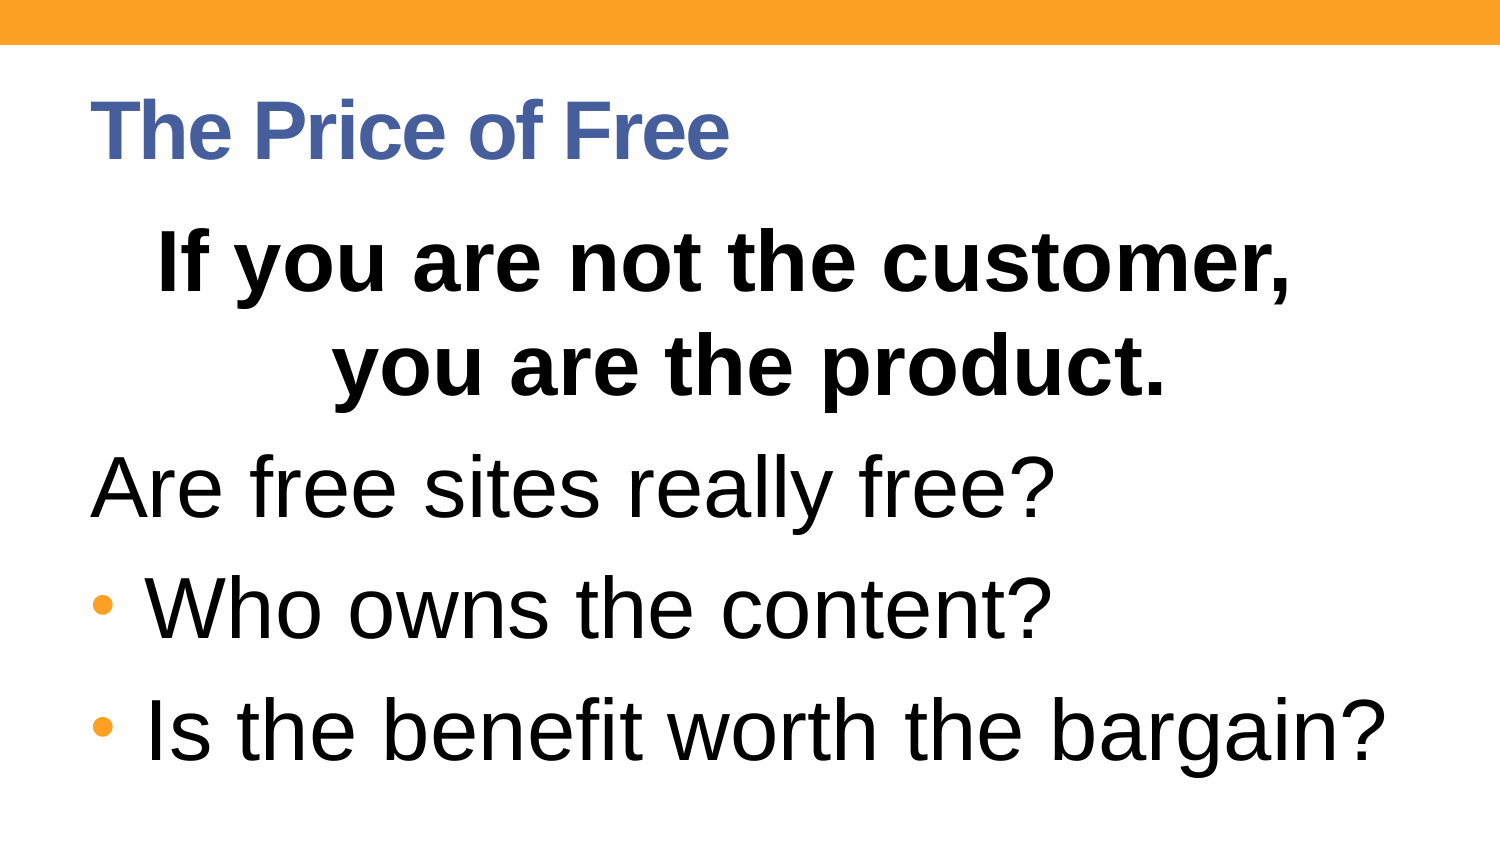

# The Price of Free
If you are not the customer,
you are the product.
Are free sites really free?
 Who owns the content?
 Is the benefit worth the bargain?